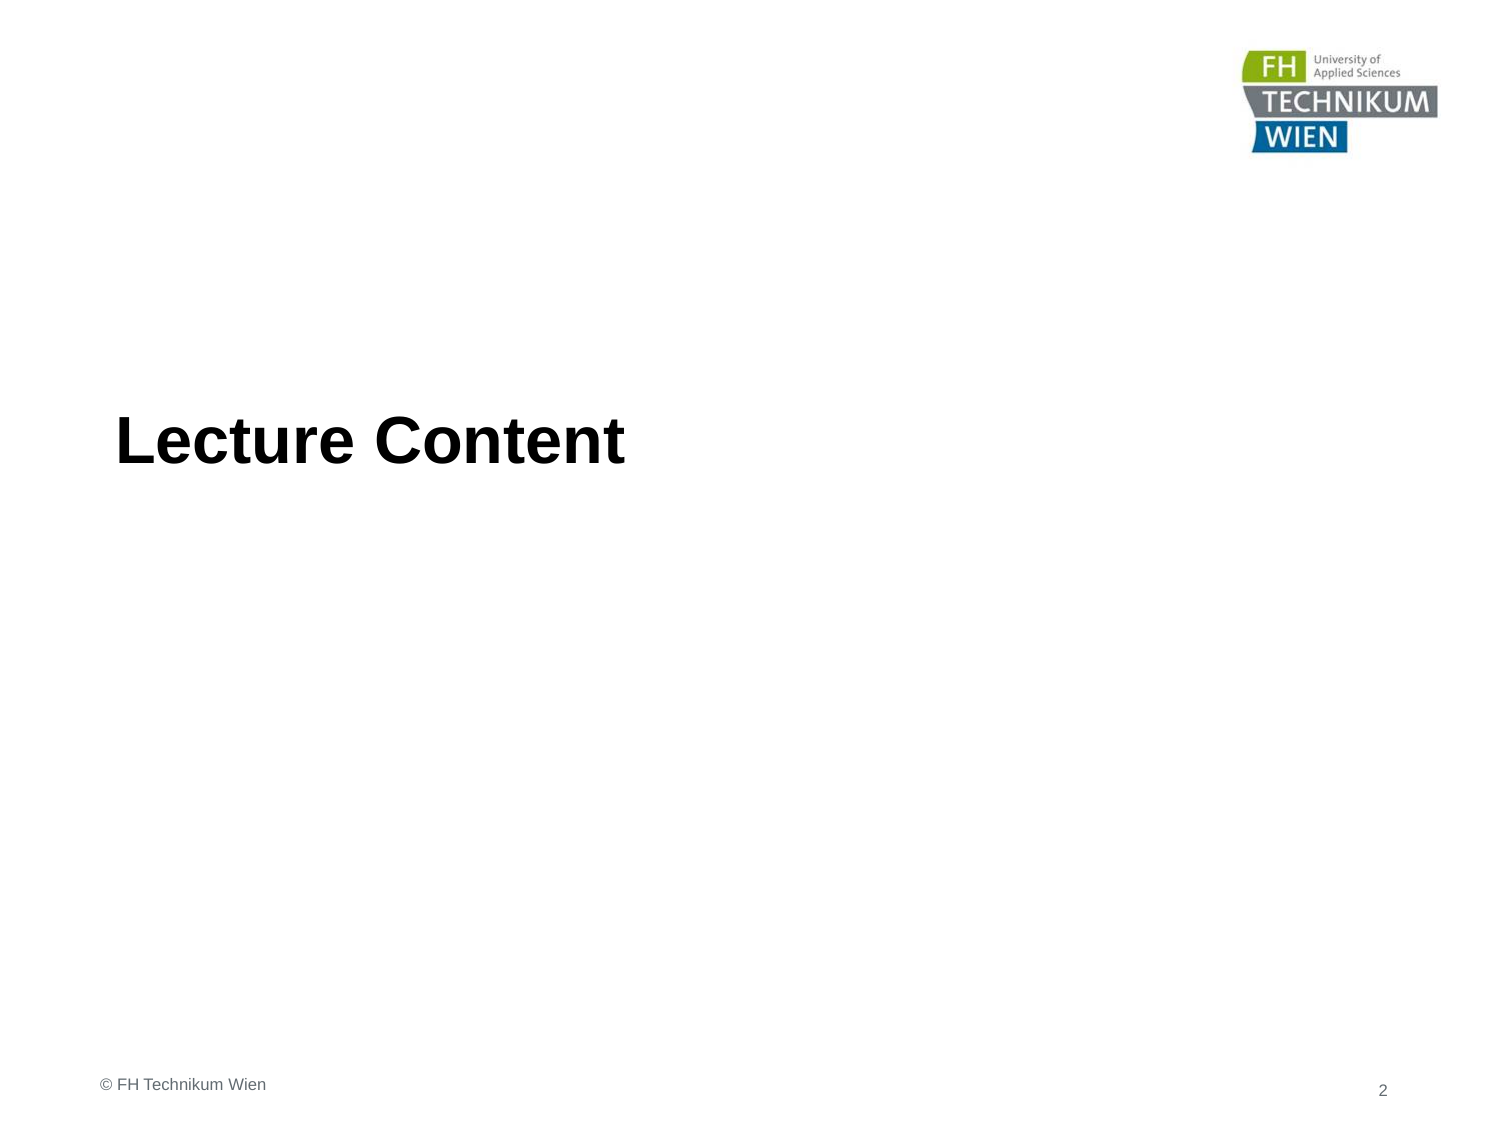

# Lecture Content

© FH Technikum Wien

2